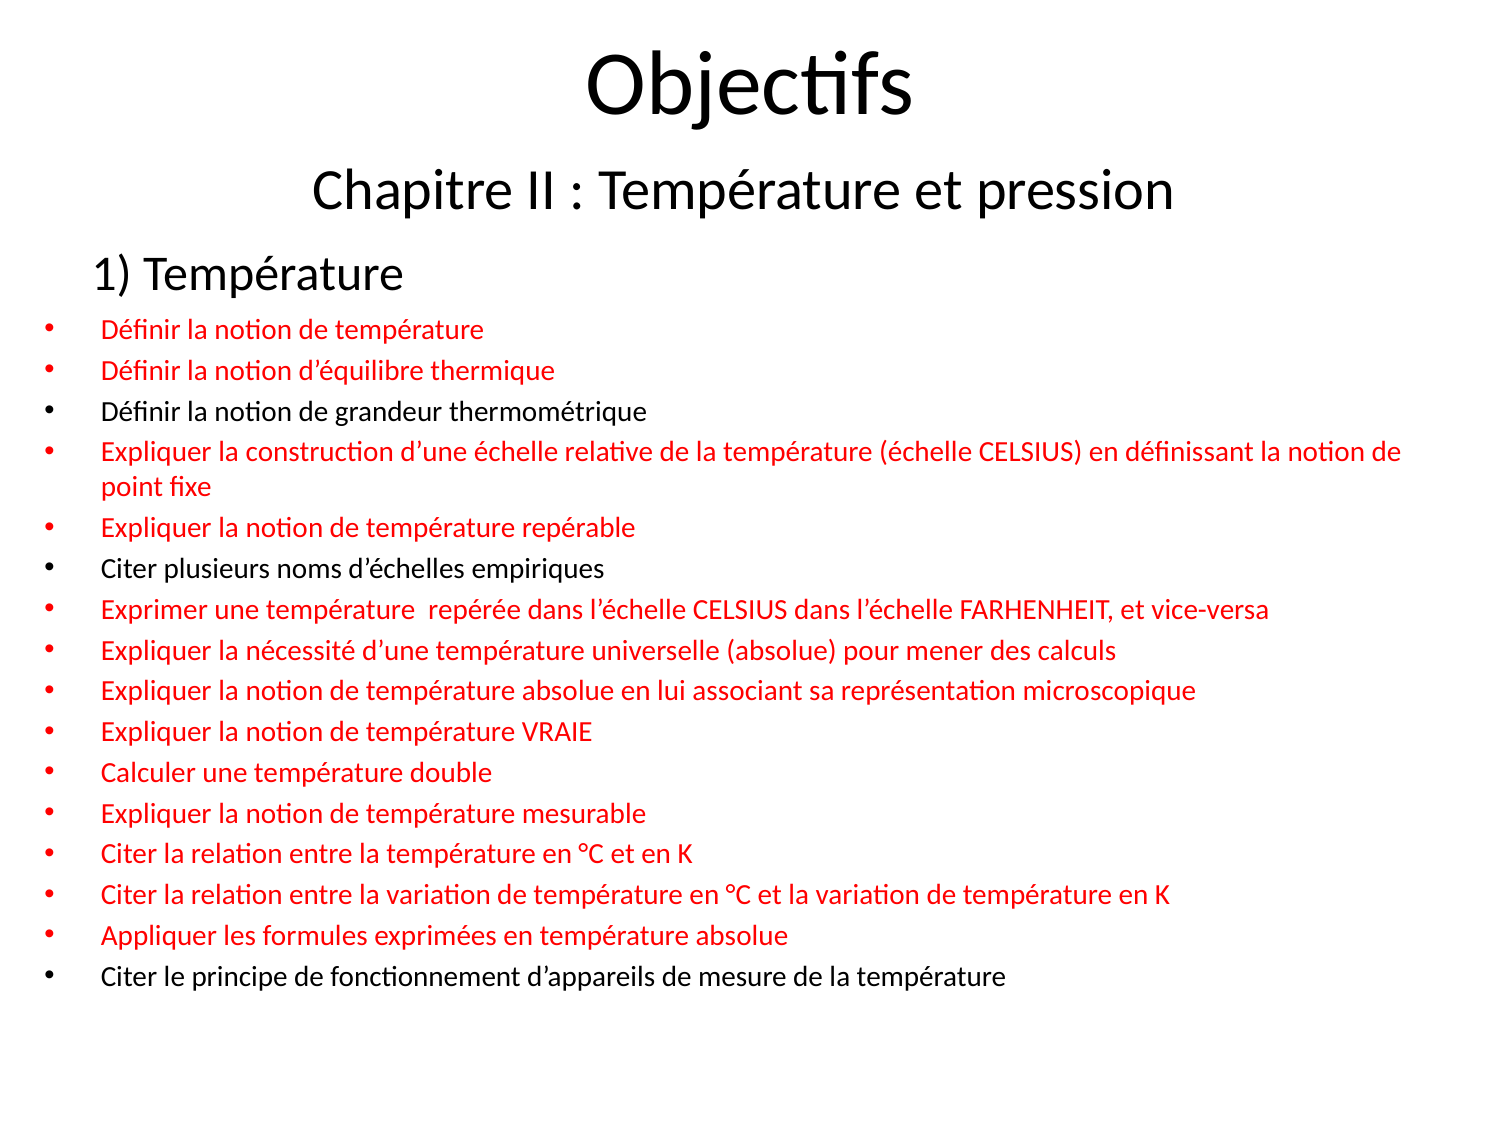

# Objectifs
Chapitre II : Température et pression
1) Température
Définir la notion de température
Définir la notion d’équilibre thermique
Définir la notion de grandeur thermométrique
Expliquer la construction d’une échelle relative de la température (échelle CELSIUS) en définissant la notion de point fixe
Expliquer la notion de température repérable
Citer plusieurs noms d’échelles empiriques
Exprimer une température  repérée dans l’échelle CELSIUS dans l’échelle FARHENHEIT, et vice-versa
Expliquer la nécessité d’une température universelle (absolue) pour mener des calculs
Expliquer la notion de température absolue en lui associant sa représentation microscopique
Expliquer la notion de température VRAIE
Calculer une température double
Expliquer la notion de température mesurable
Citer la relation entre la température en °C et en K
Citer la relation entre la variation de température en °C et la variation de température en K
Appliquer les formules exprimées en température absolue
Citer le principe de fonctionnement d’appareils de mesure de la température